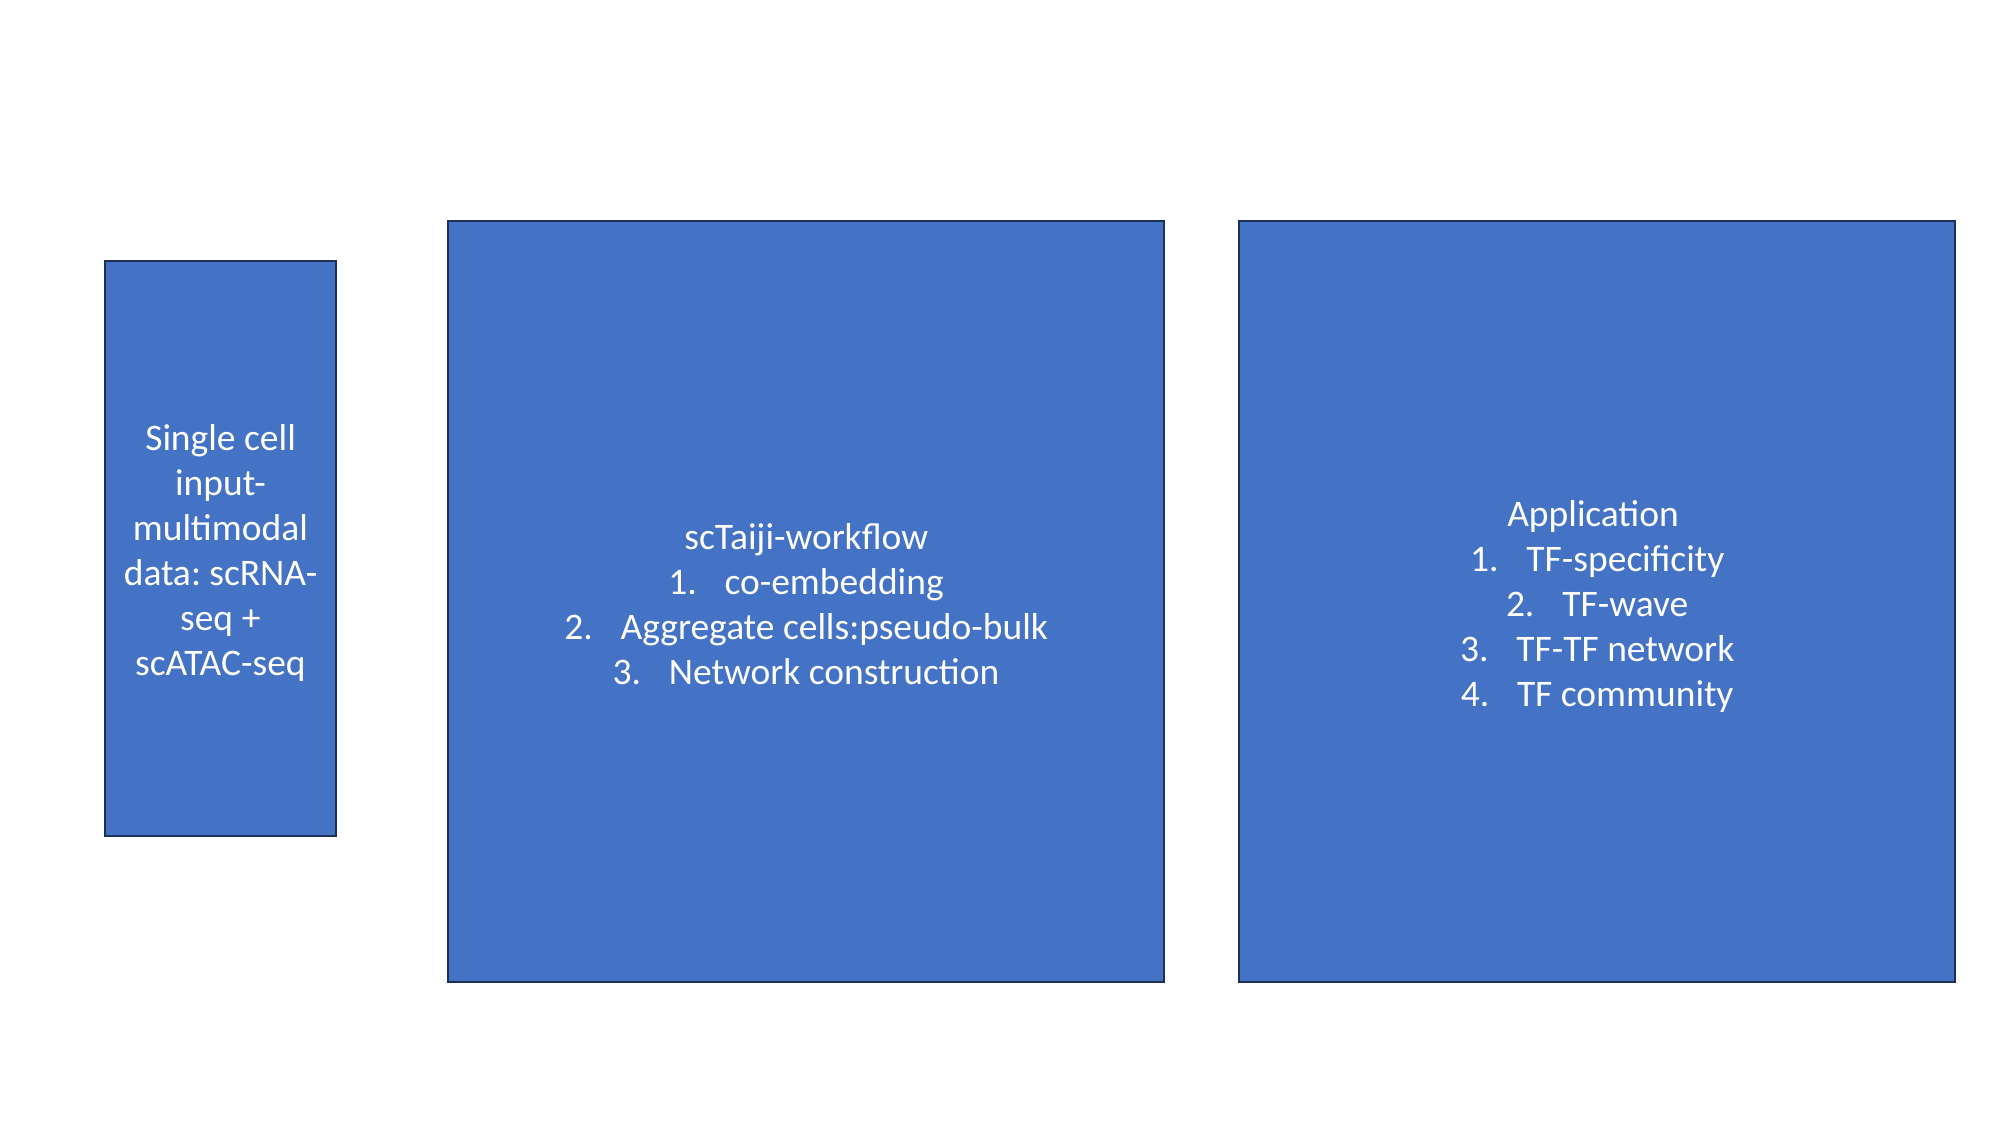

scTaiji-workflow
co-embedding
Aggregate cells:pseudo-bulk
Network construction
Application
TF-specificity
TF-wave
TF-TF network
TF community
Single cell input-multimodal data: scRNA-seq + scATAC-seq